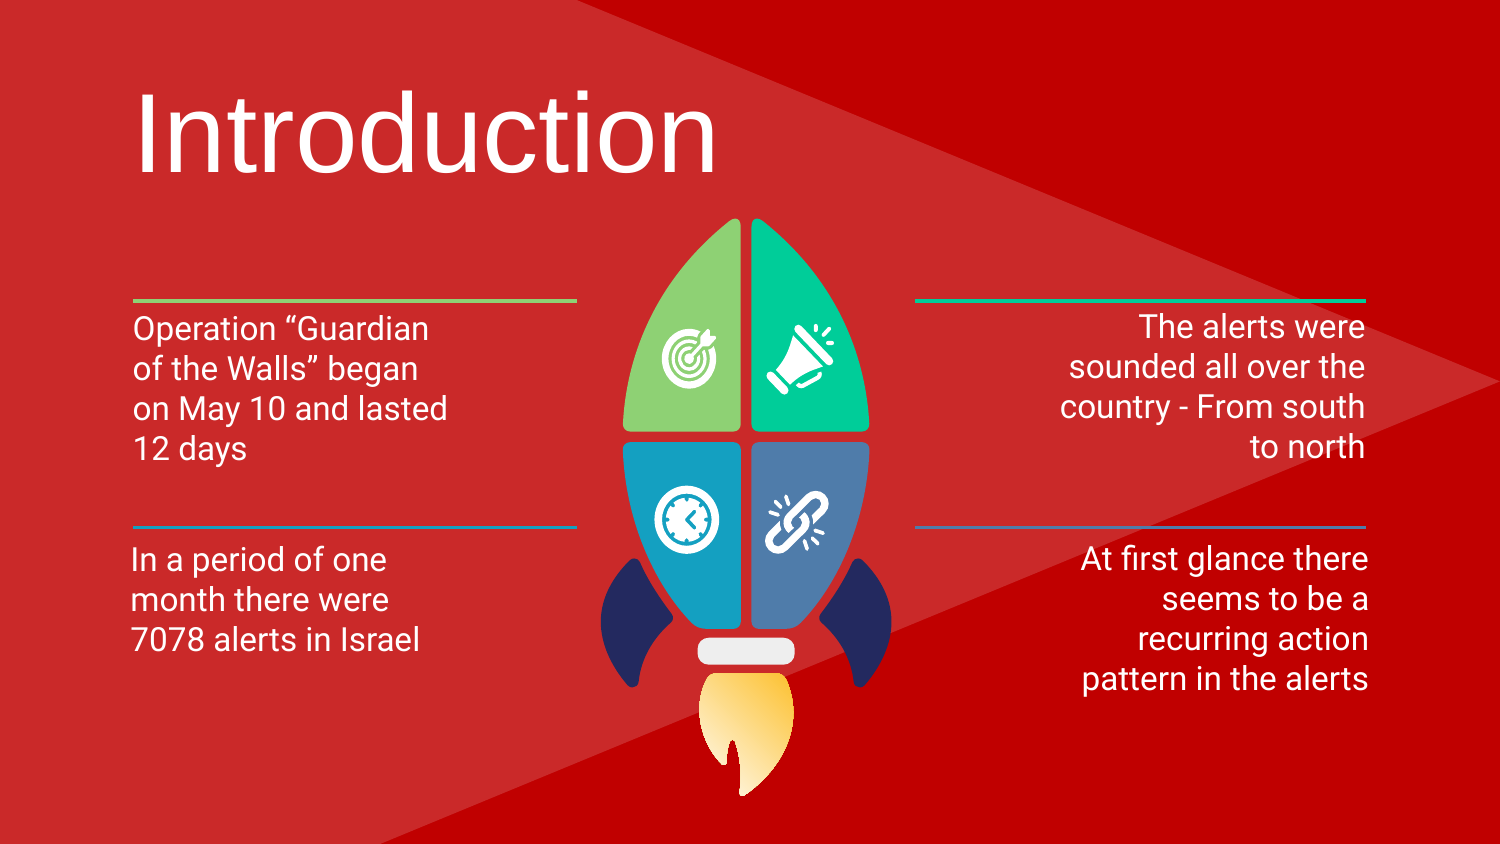

# Introduction

Operation “Guardian of the Walls” began on May 10 and lasted 12 days
The alerts were sounded all over the country - From south to north

In a period of one month there were 7078 alerts in Israel

At first glance there seems to be a recurring action pattern in the alerts